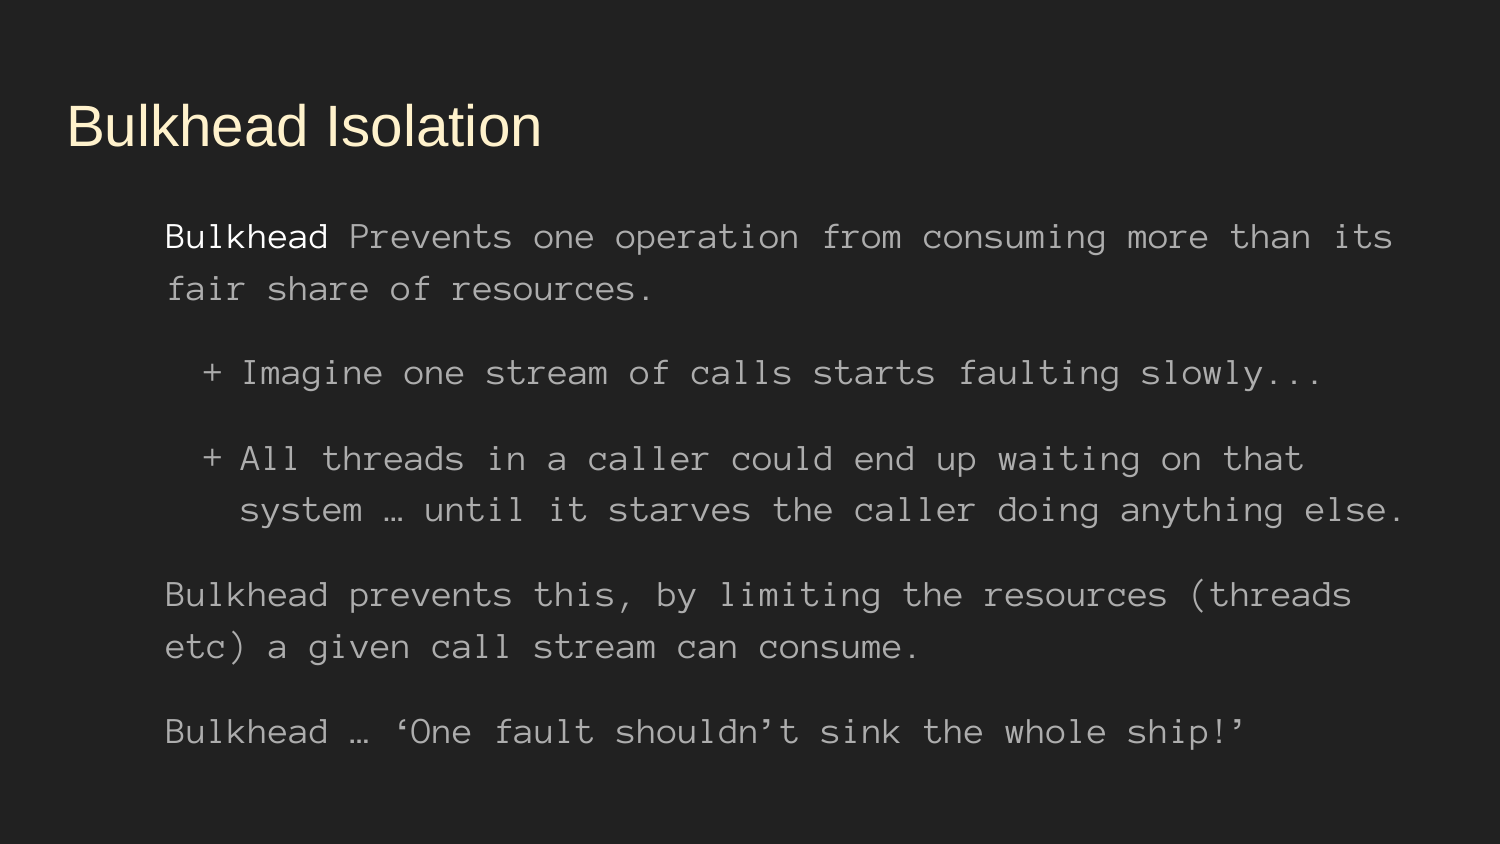

# Bulkhead Isolation
Bulkhead Prevents one operation from consuming more than its fair share of resources.
Imagine one stream of calls starts faulting slowly...
All threads in a caller could end up waiting on that system … until it starves the caller doing anything else.
Bulkhead prevents this, by limiting the resources (threads etc) a given call stream can consume.
Bulkhead … ‘One fault shouldn’t sink the whole ship!’